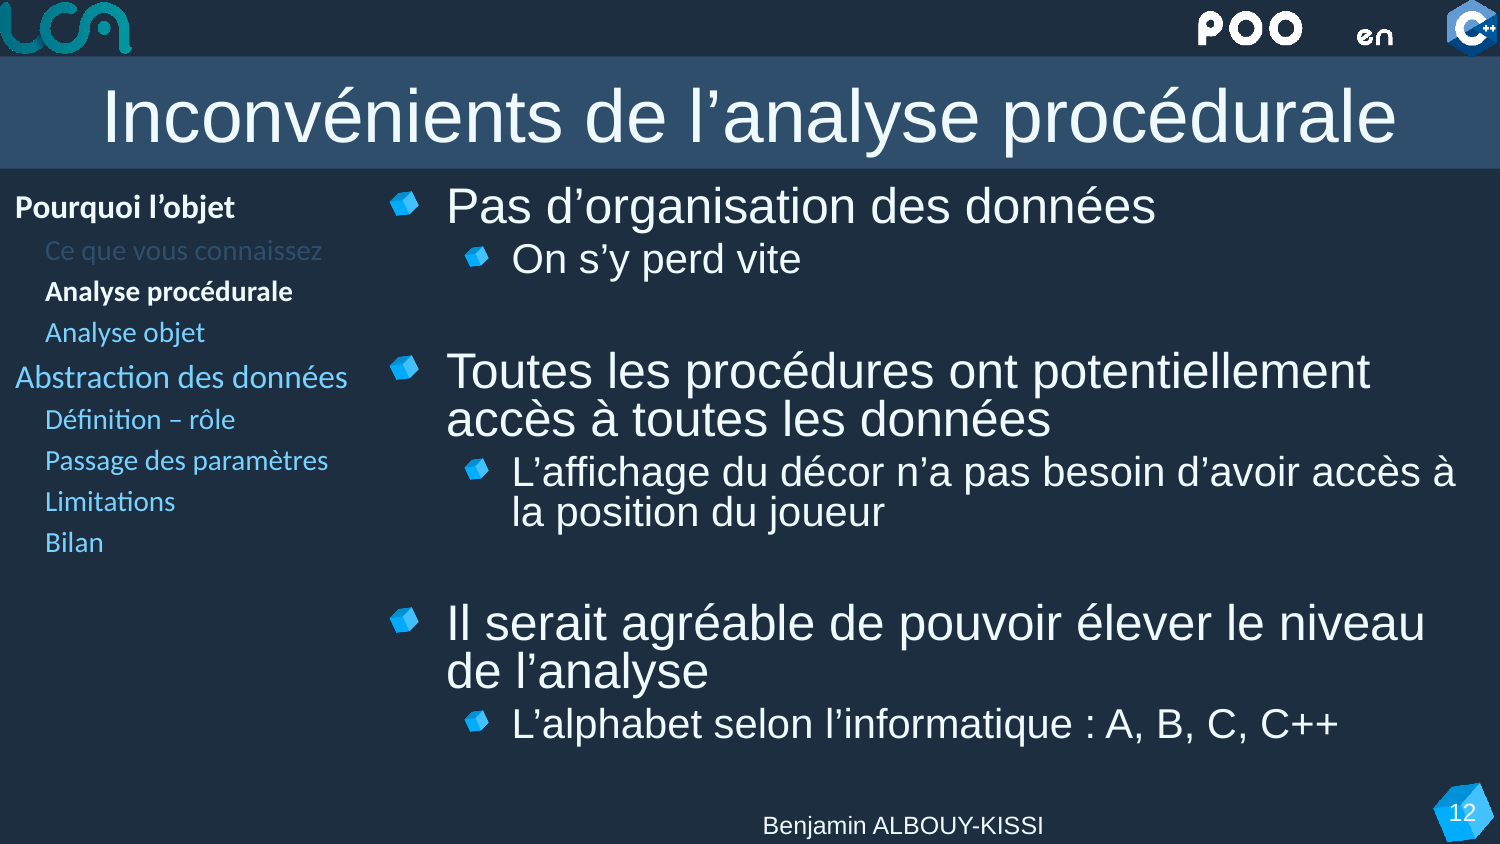

# Inconvénients de l’analyse procédurale
Pourquoi l’objet
Ce que vous connaissez
Analyse procédurale
Analyse objet
Abstraction des données
Définition – rôle
Passage des paramètres
Limitations
Bilan
Pas d’organisation des données
On s’y perd vite

Toutes les procédures ont potentiellement accès à toutes les données
L’affichage du décor n’a pas besoin d’avoir accès à la position du joueur

Il serait agréable de pouvoir élever le niveau de l’analyse
L’alphabet selon l’informatique : A, B, C, C++
12
Benjamin ALBOUY-KISSI